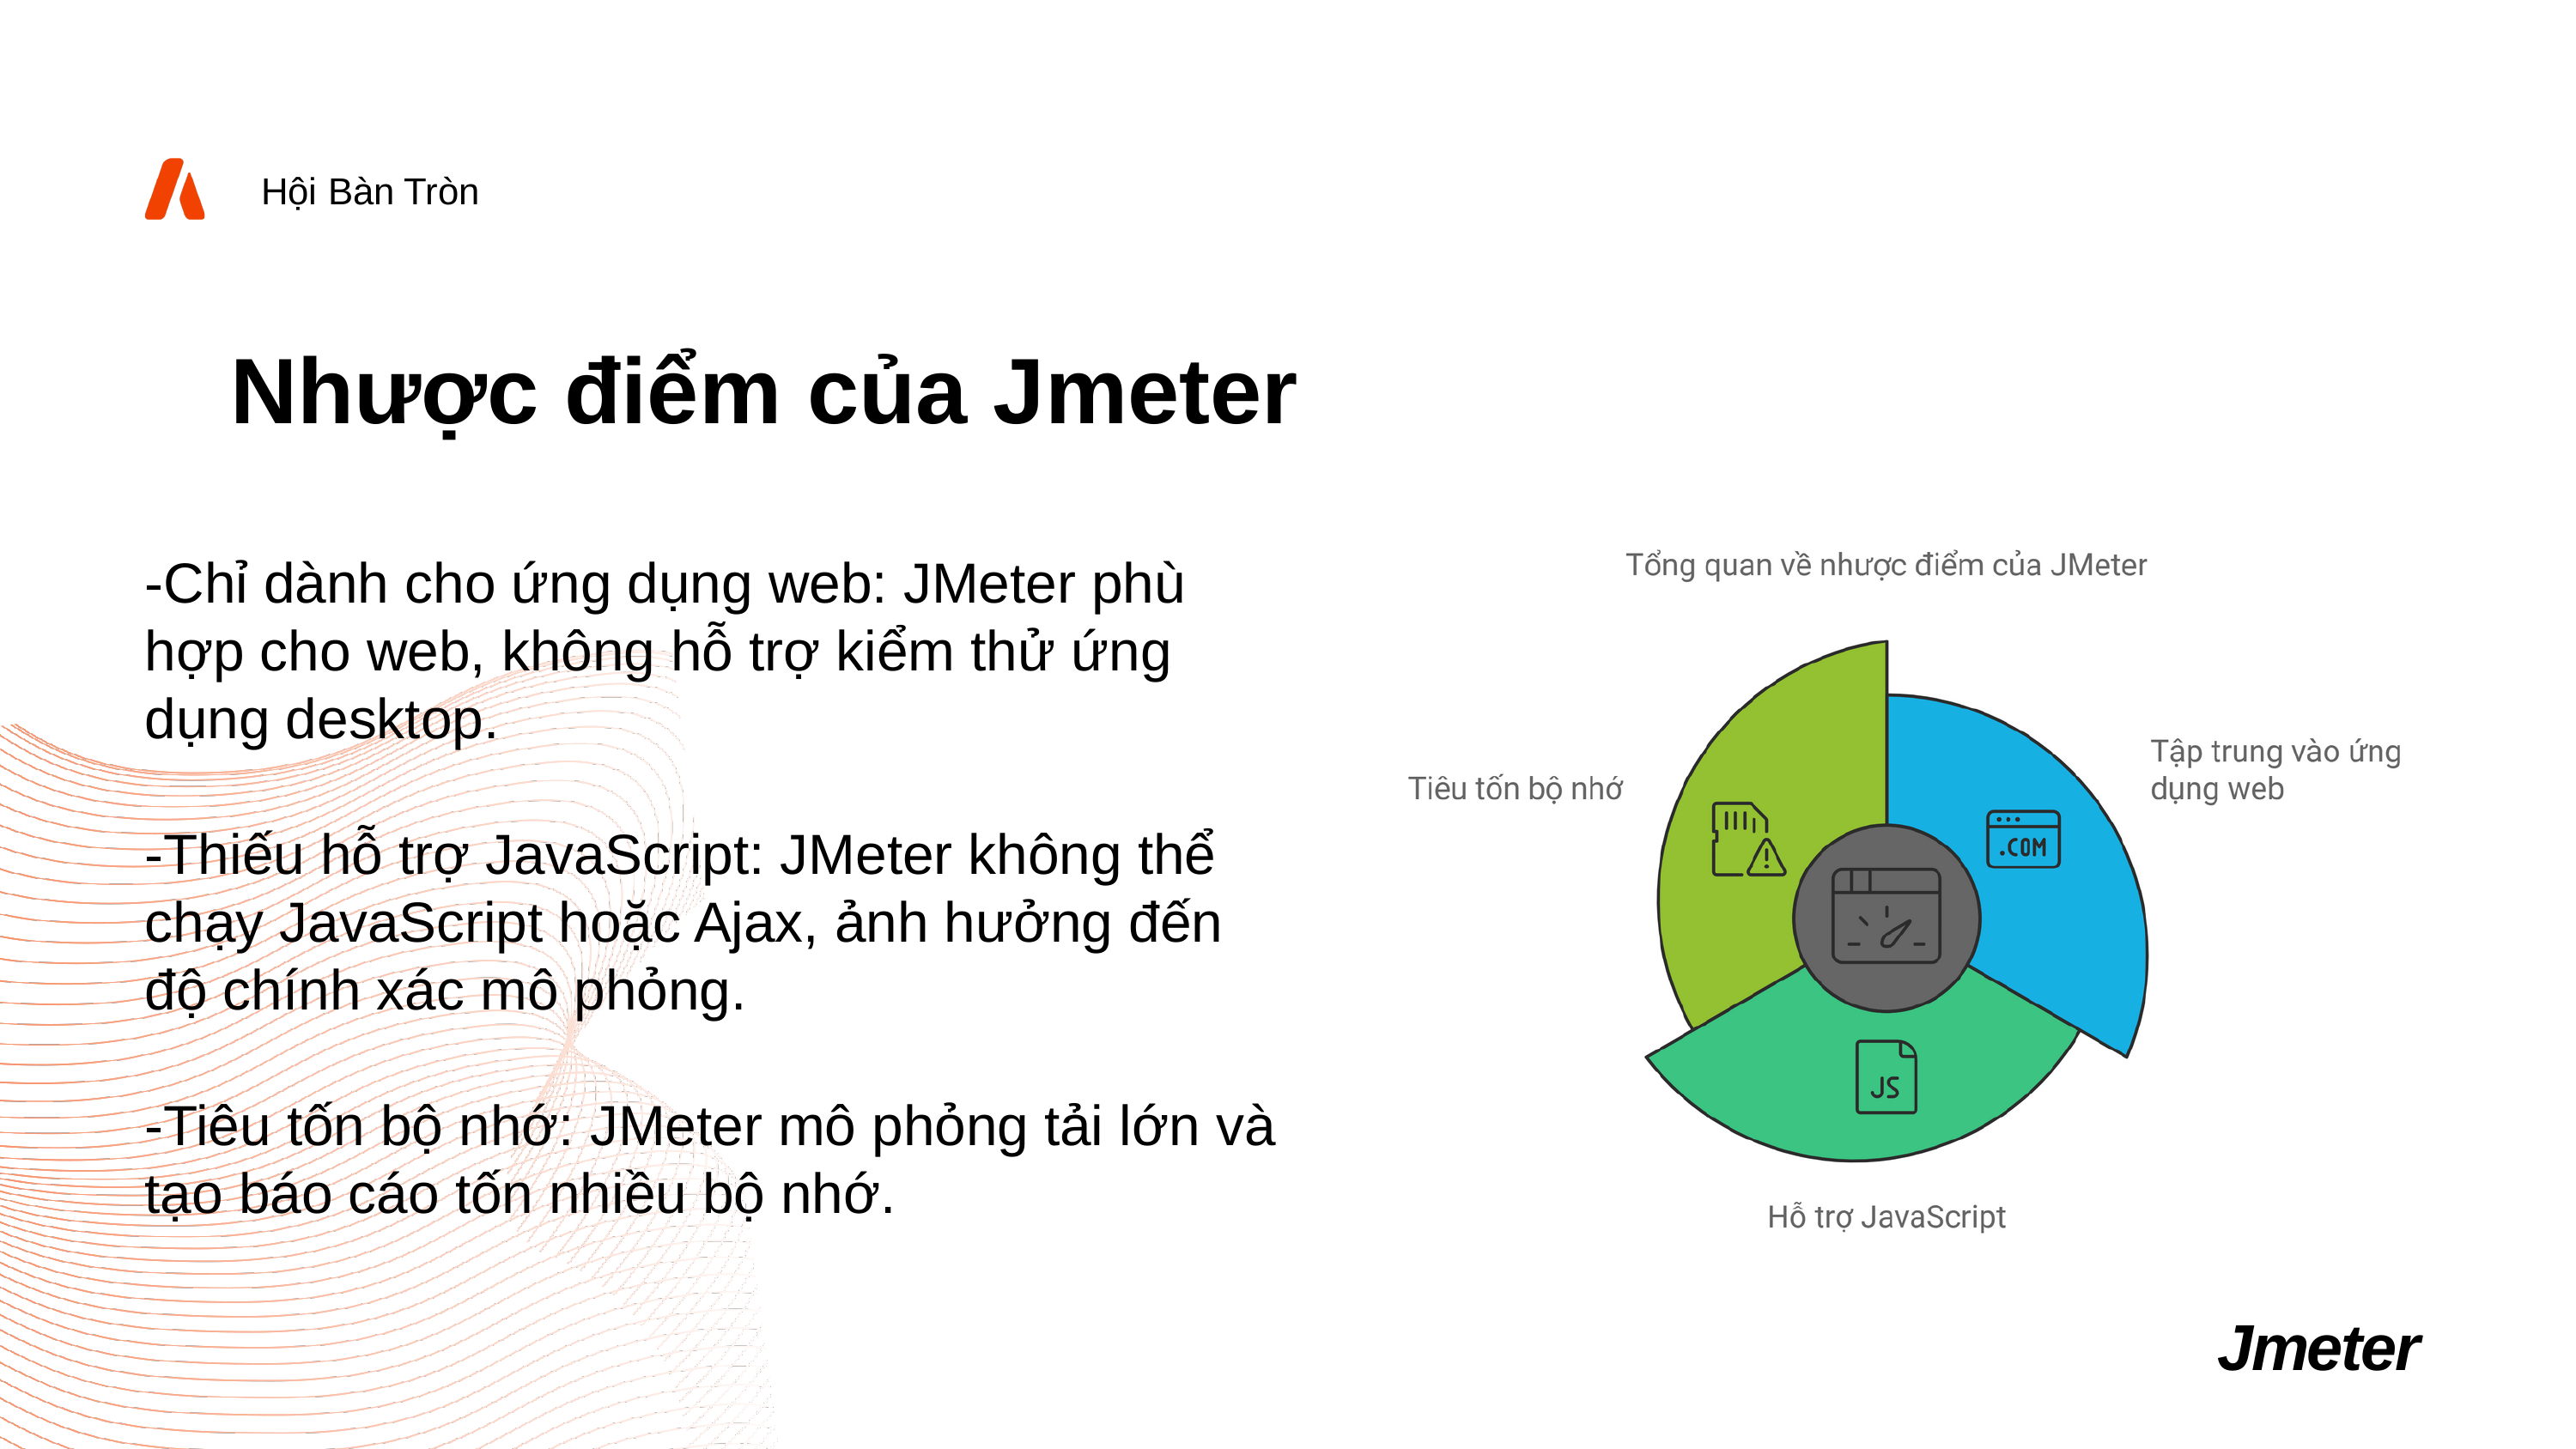

Hội Bàn Tròn
Nhược điểm của Jmeter

-Chỉ dành cho ứng dụng web: JMeter phù hợp cho web, không hỗ trợ kiểm thử ứng dụng desktop.

-Thiếu hỗ trợ JavaScript: JMeter không thể chạy JavaScript hoặc Ajax, ảnh hưởng đến độ chính xác mô phỏng.

-Tiêu tốn bộ nhớ: JMeter mô phỏng tải lớn và tạo báo cáo tốn nhiều bộ nhớ.

Jmeter